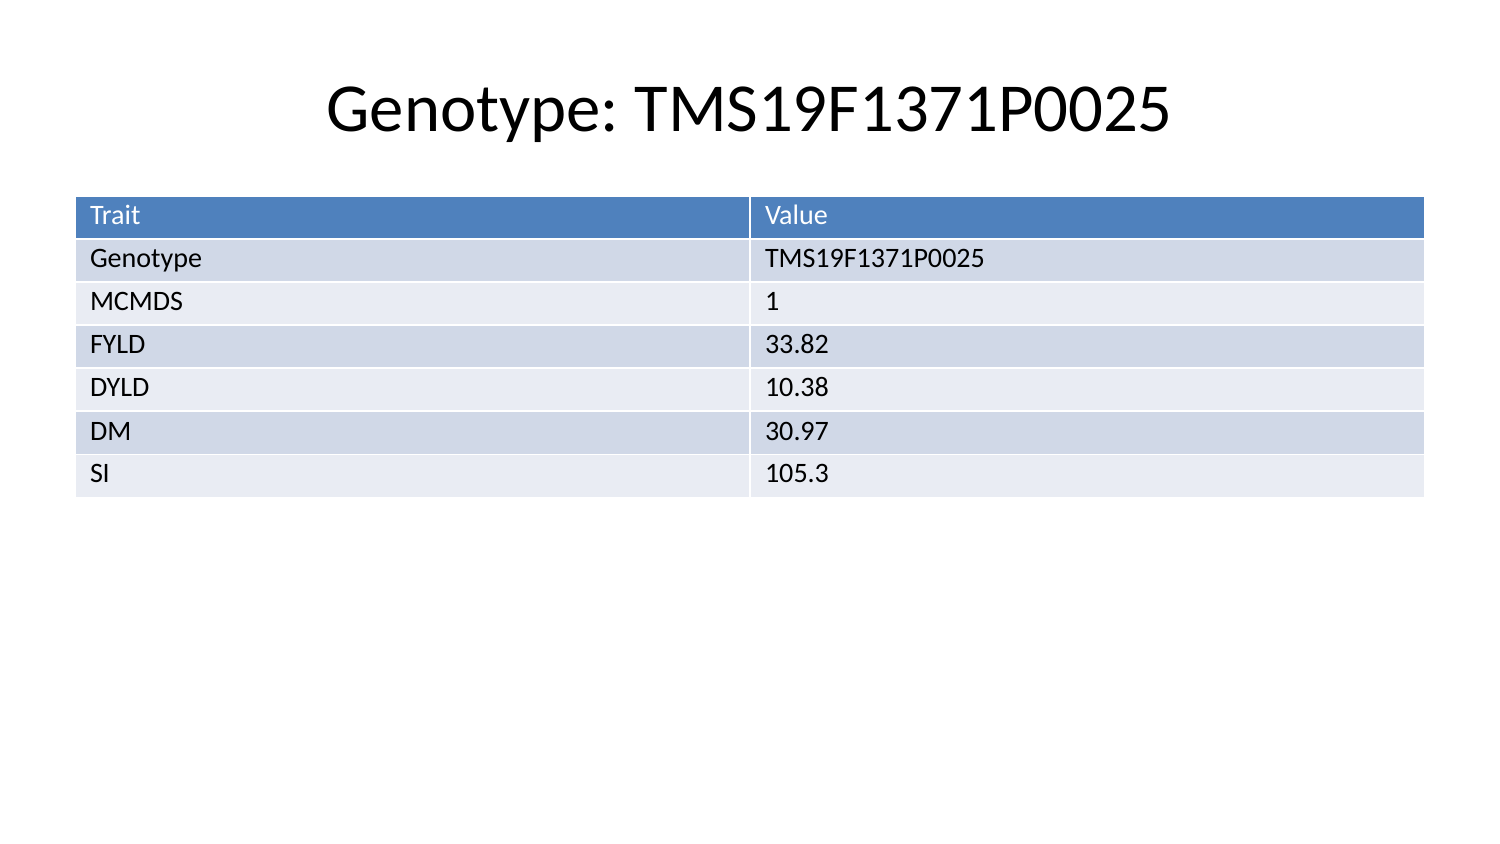

# Genotype: TMS19F1371P0025
| Trait | Value |
| --- | --- |
| Genotype | TMS19F1371P0025 |
| MCMDS | 1 |
| FYLD | 33.82 |
| DYLD | 10.38 |
| DM | 30.97 |
| SI | 105.3 |